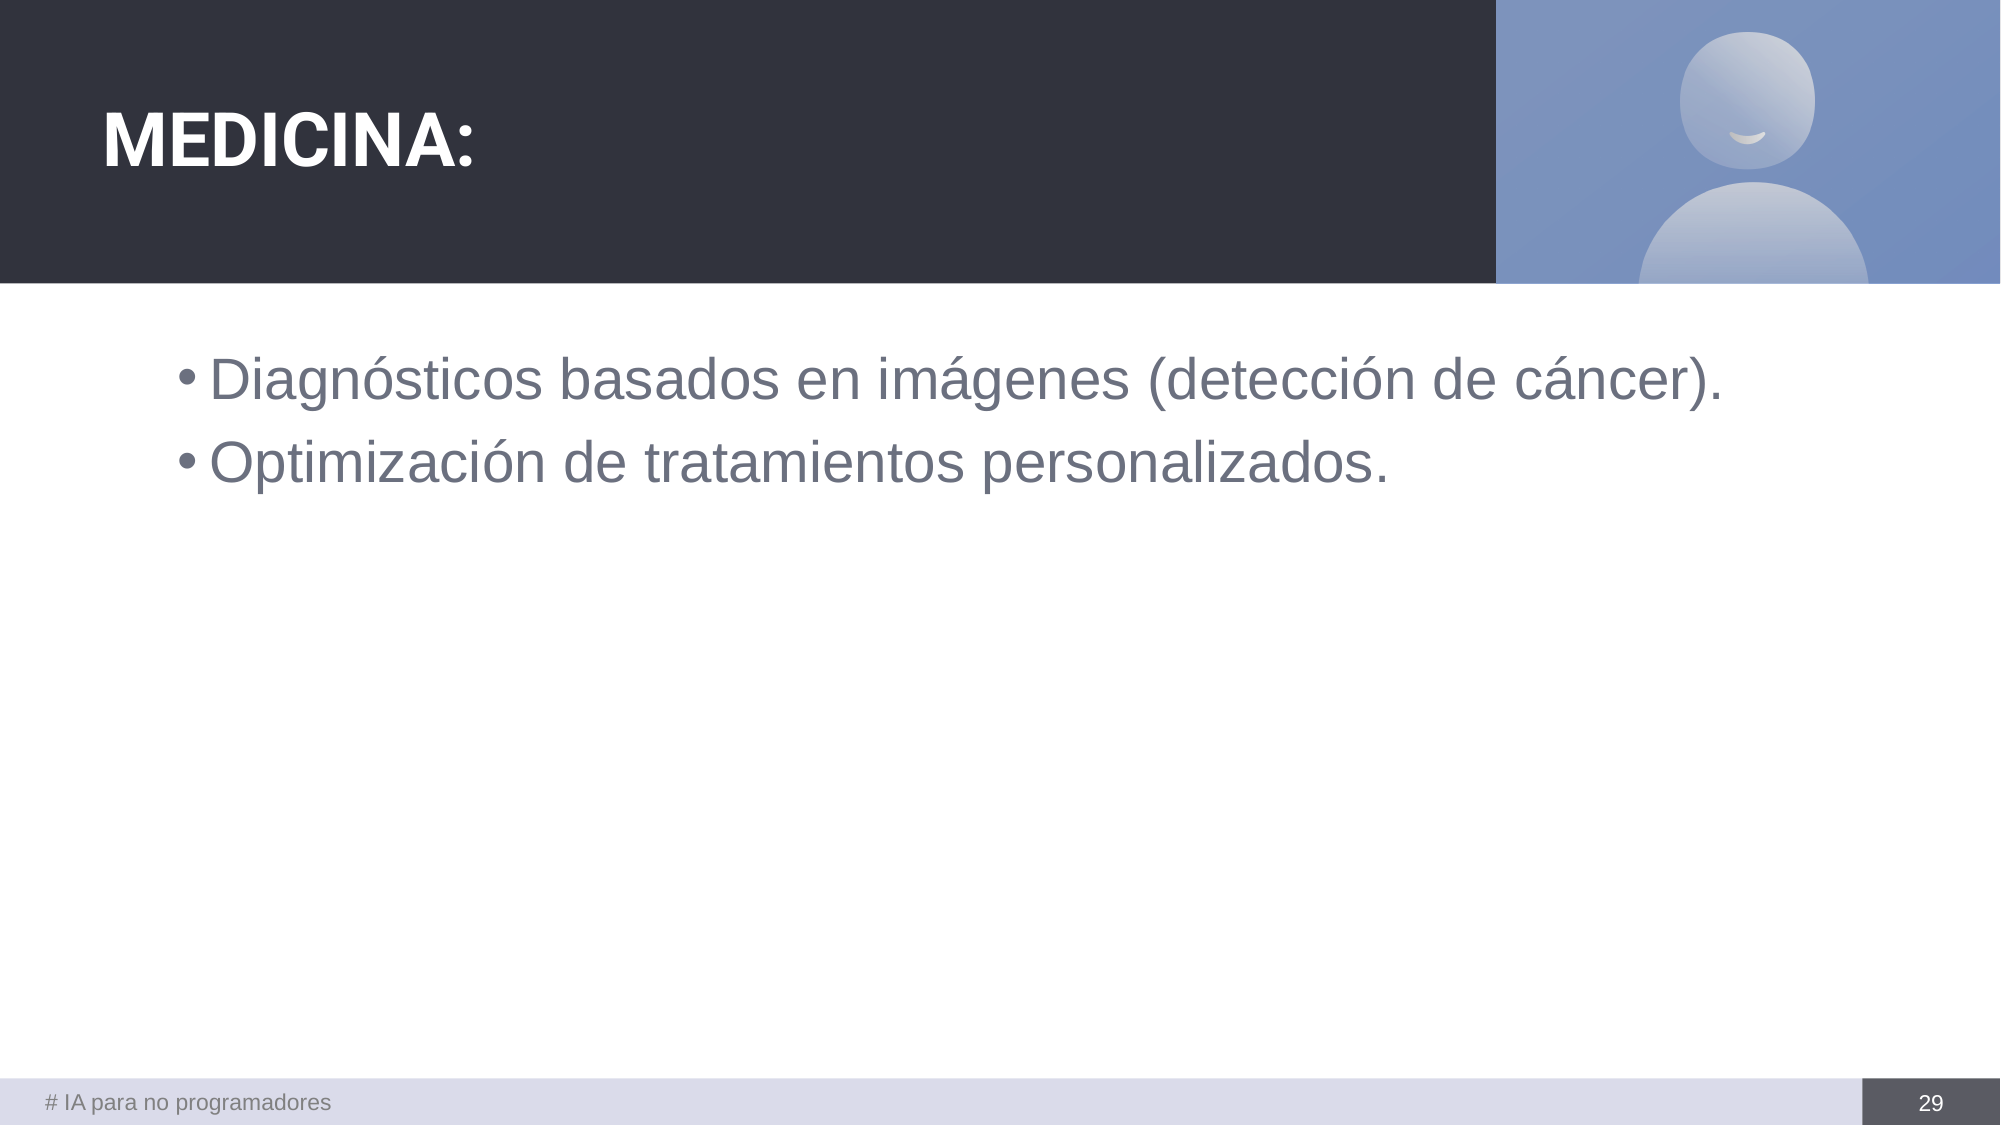

# MEDICINA:
Diagnósticos basados en imágenes (detección de cáncer).
Optimización de tratamientos personalizados.
# IA para no programadores
29